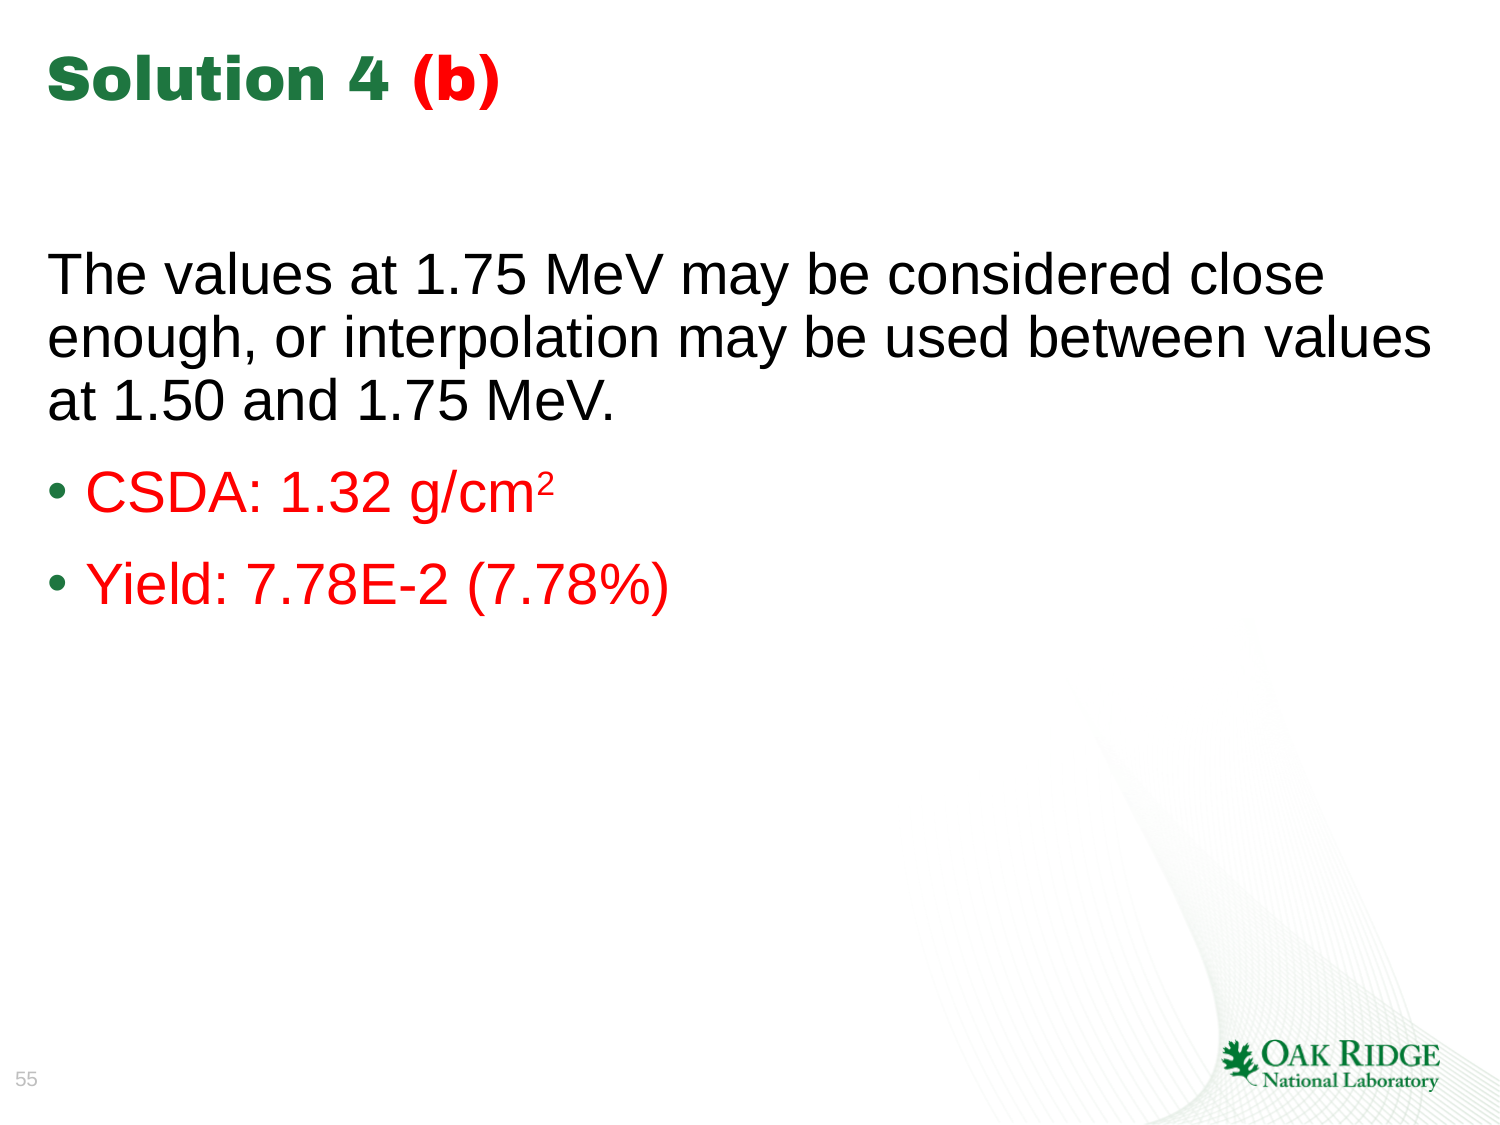

# Solution 4 (b)
The values at 1.75 MeV may be considered close enough, or interpolation may be used between values at 1.50 and 1.75 MeV.
CSDA: 1.32 g/cm2
Yield: 7.78E‐2 (7.78%)